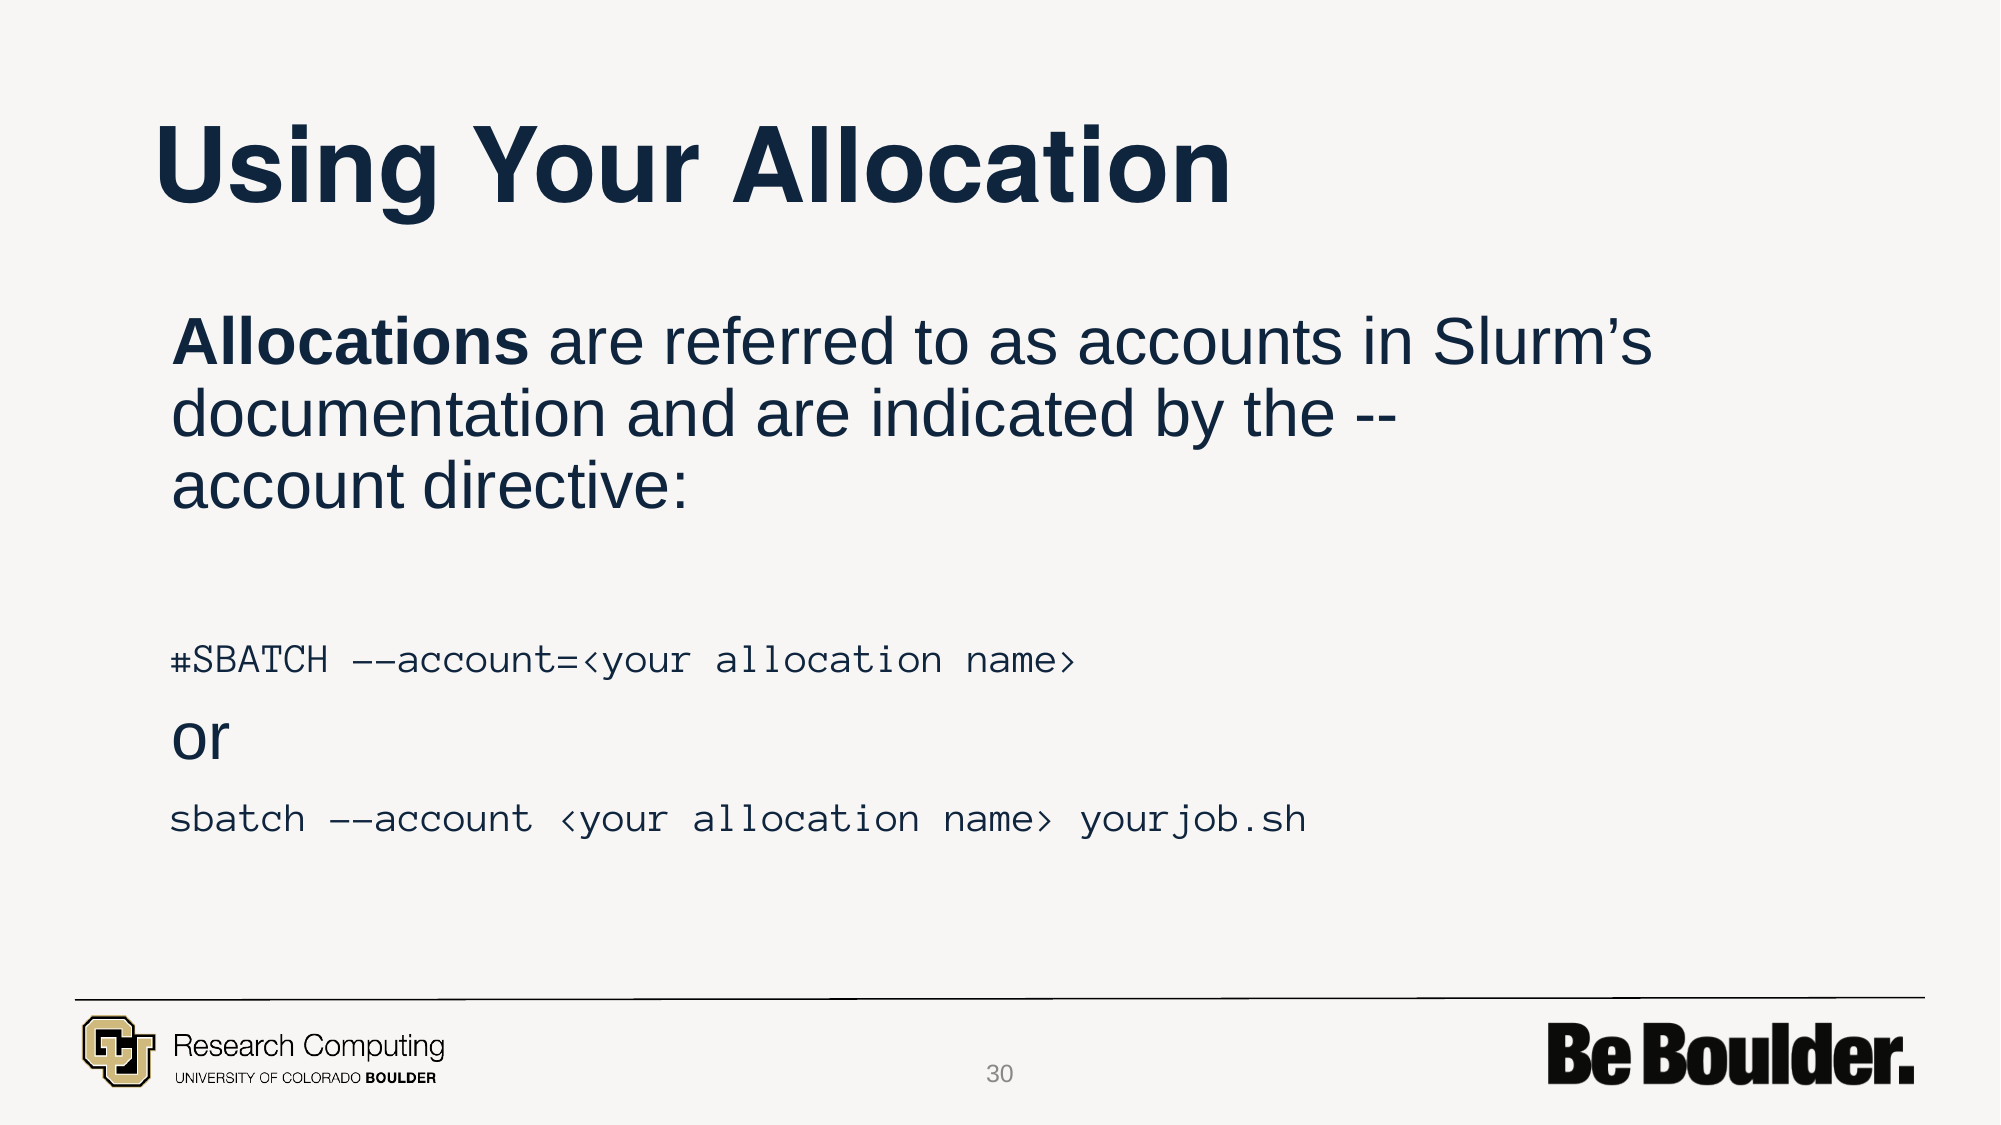

# Using Your Allocation
Allocations are referred to as accounts in Slurm’s documentation and are indicated by the --account directive:

#SBATCH --account=<your allocation name>
or
sbatch --account <your allocation name> yourjob.sh
30